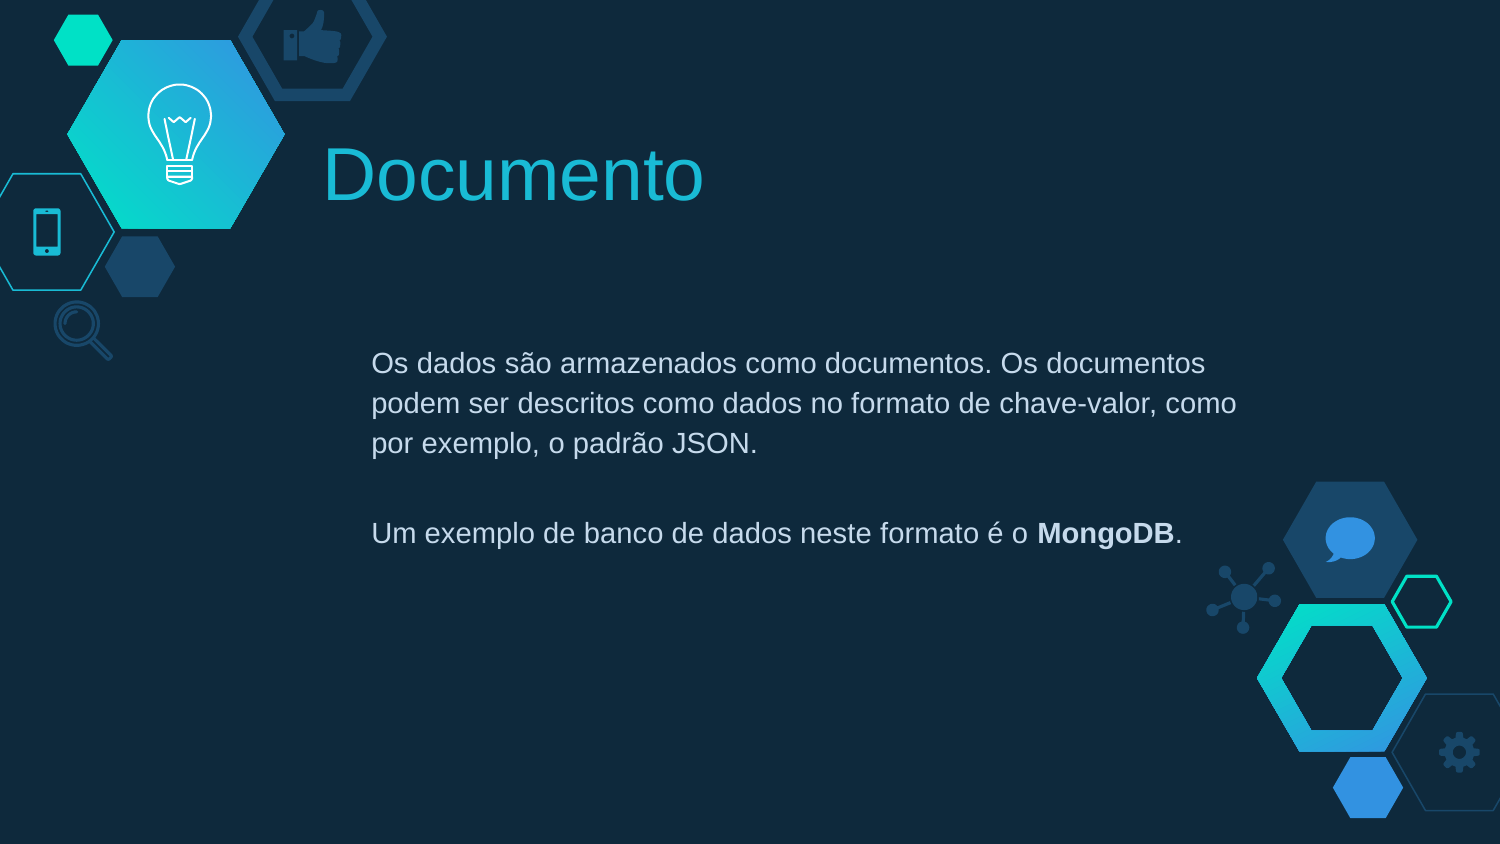

# Documento

Os dados são armazenados como documentos. Os documentos podem ser descritos como dados no formato de chave-valor, como por exemplo, o padrão JSON.
Um exemplo de banco de dados neste formato é o MongoDB.